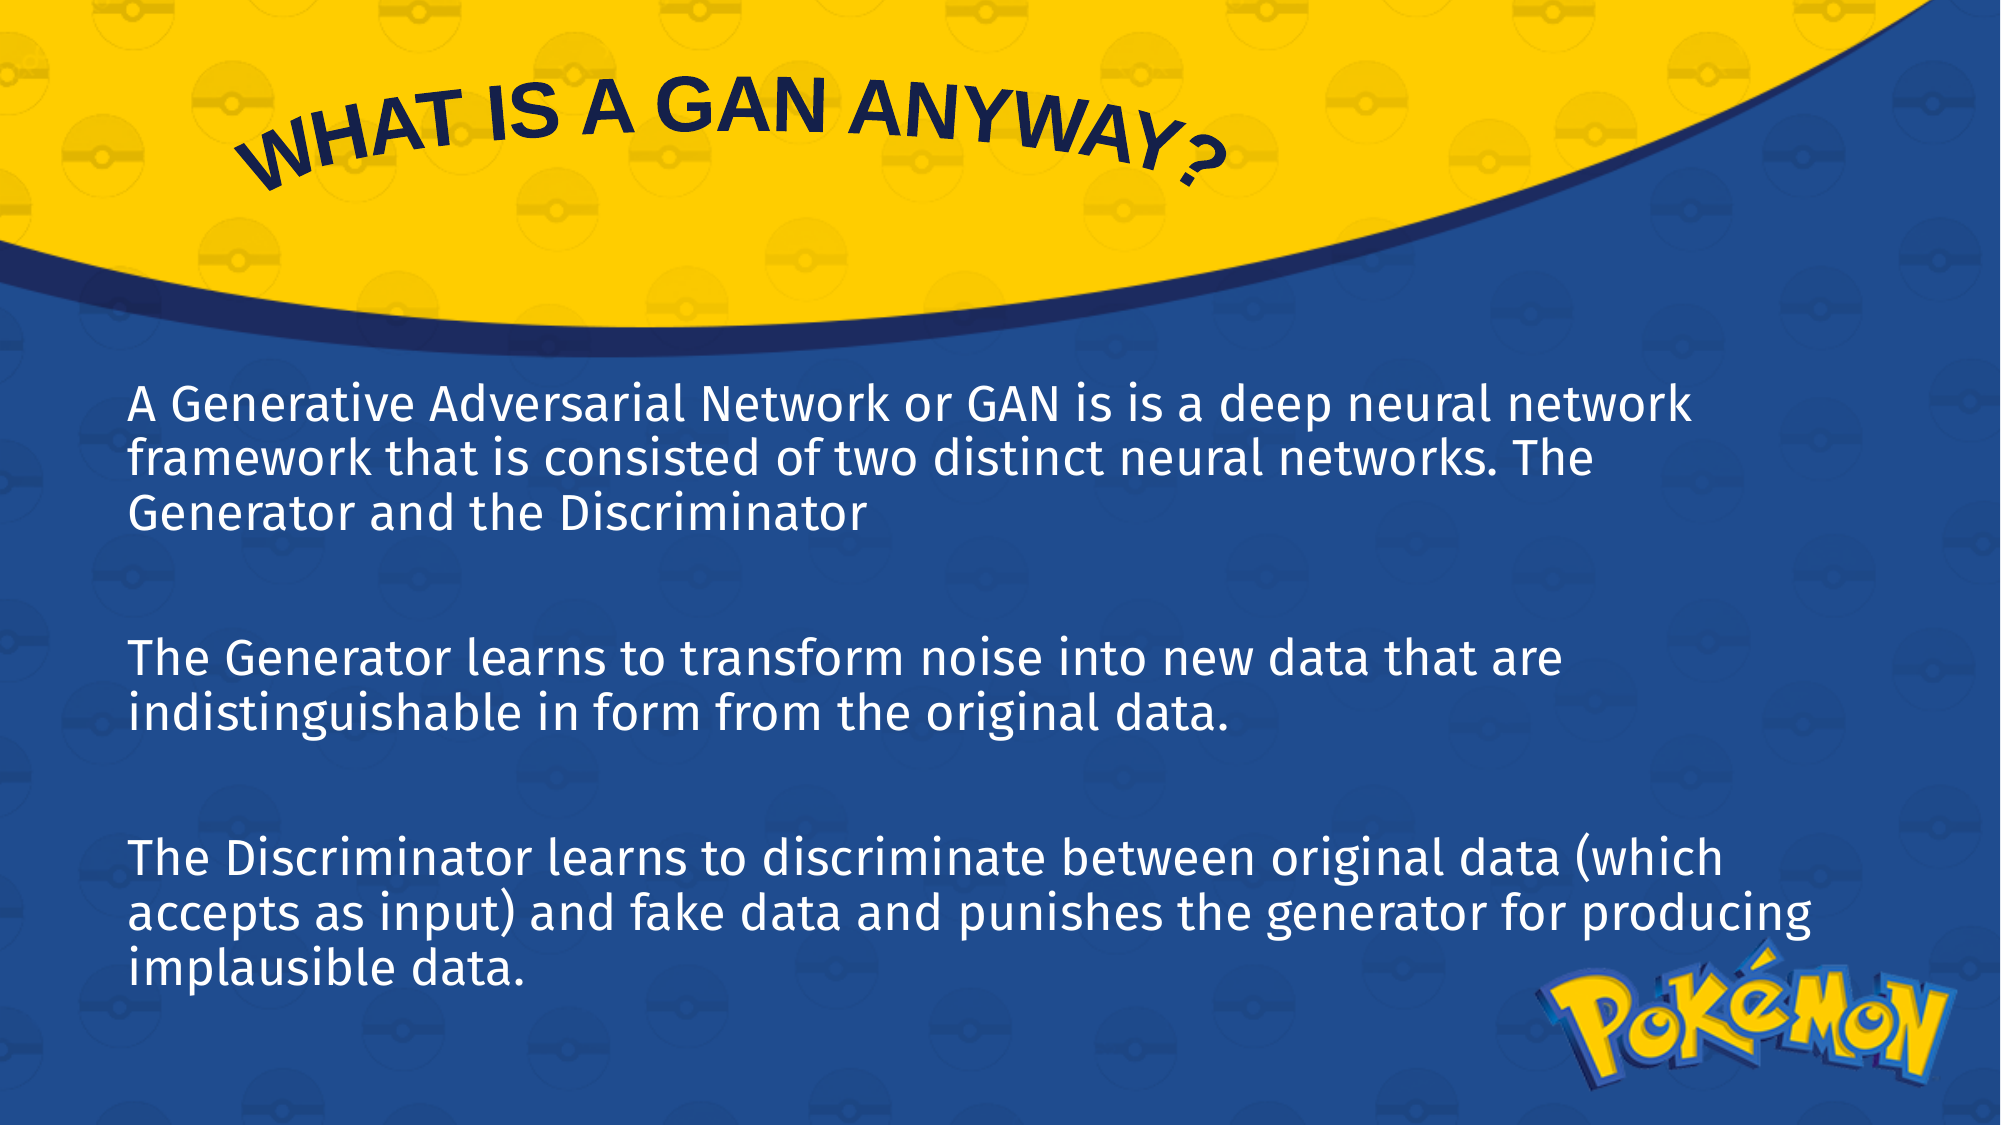

WHAT IS A GAN ANYWAY?
A Generative Adversarial Network or GAN is is a deep neural network framework that is consisted of two distinct neural networks. The Generator and the Discriminator

The Generator learns to transform noise into new data that are indistinguishable in form from the original data.

The Discriminator learns to discriminate between original data (which accepts as input) and fake data and punishes the generator for producing implausible data.